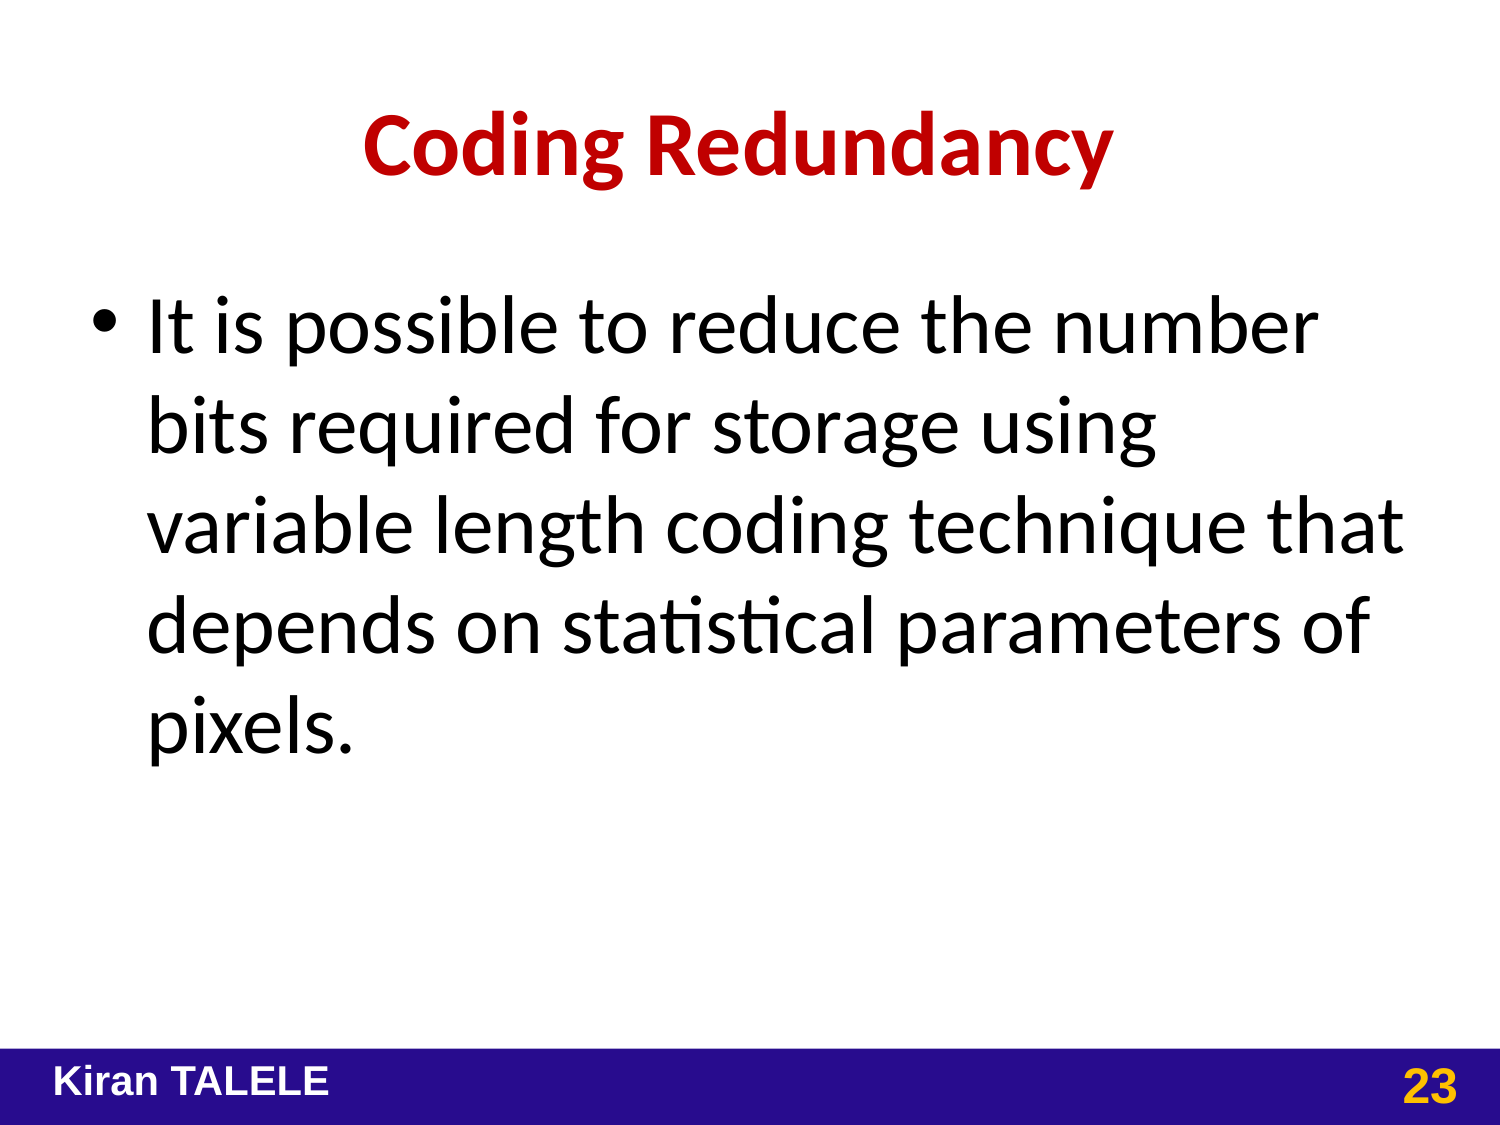

# Coding Redundancy
It is possible to reduce the number bits required for storage using variable length coding technique that depends on statistical parameters of pixels.
Kiran TALELE

23